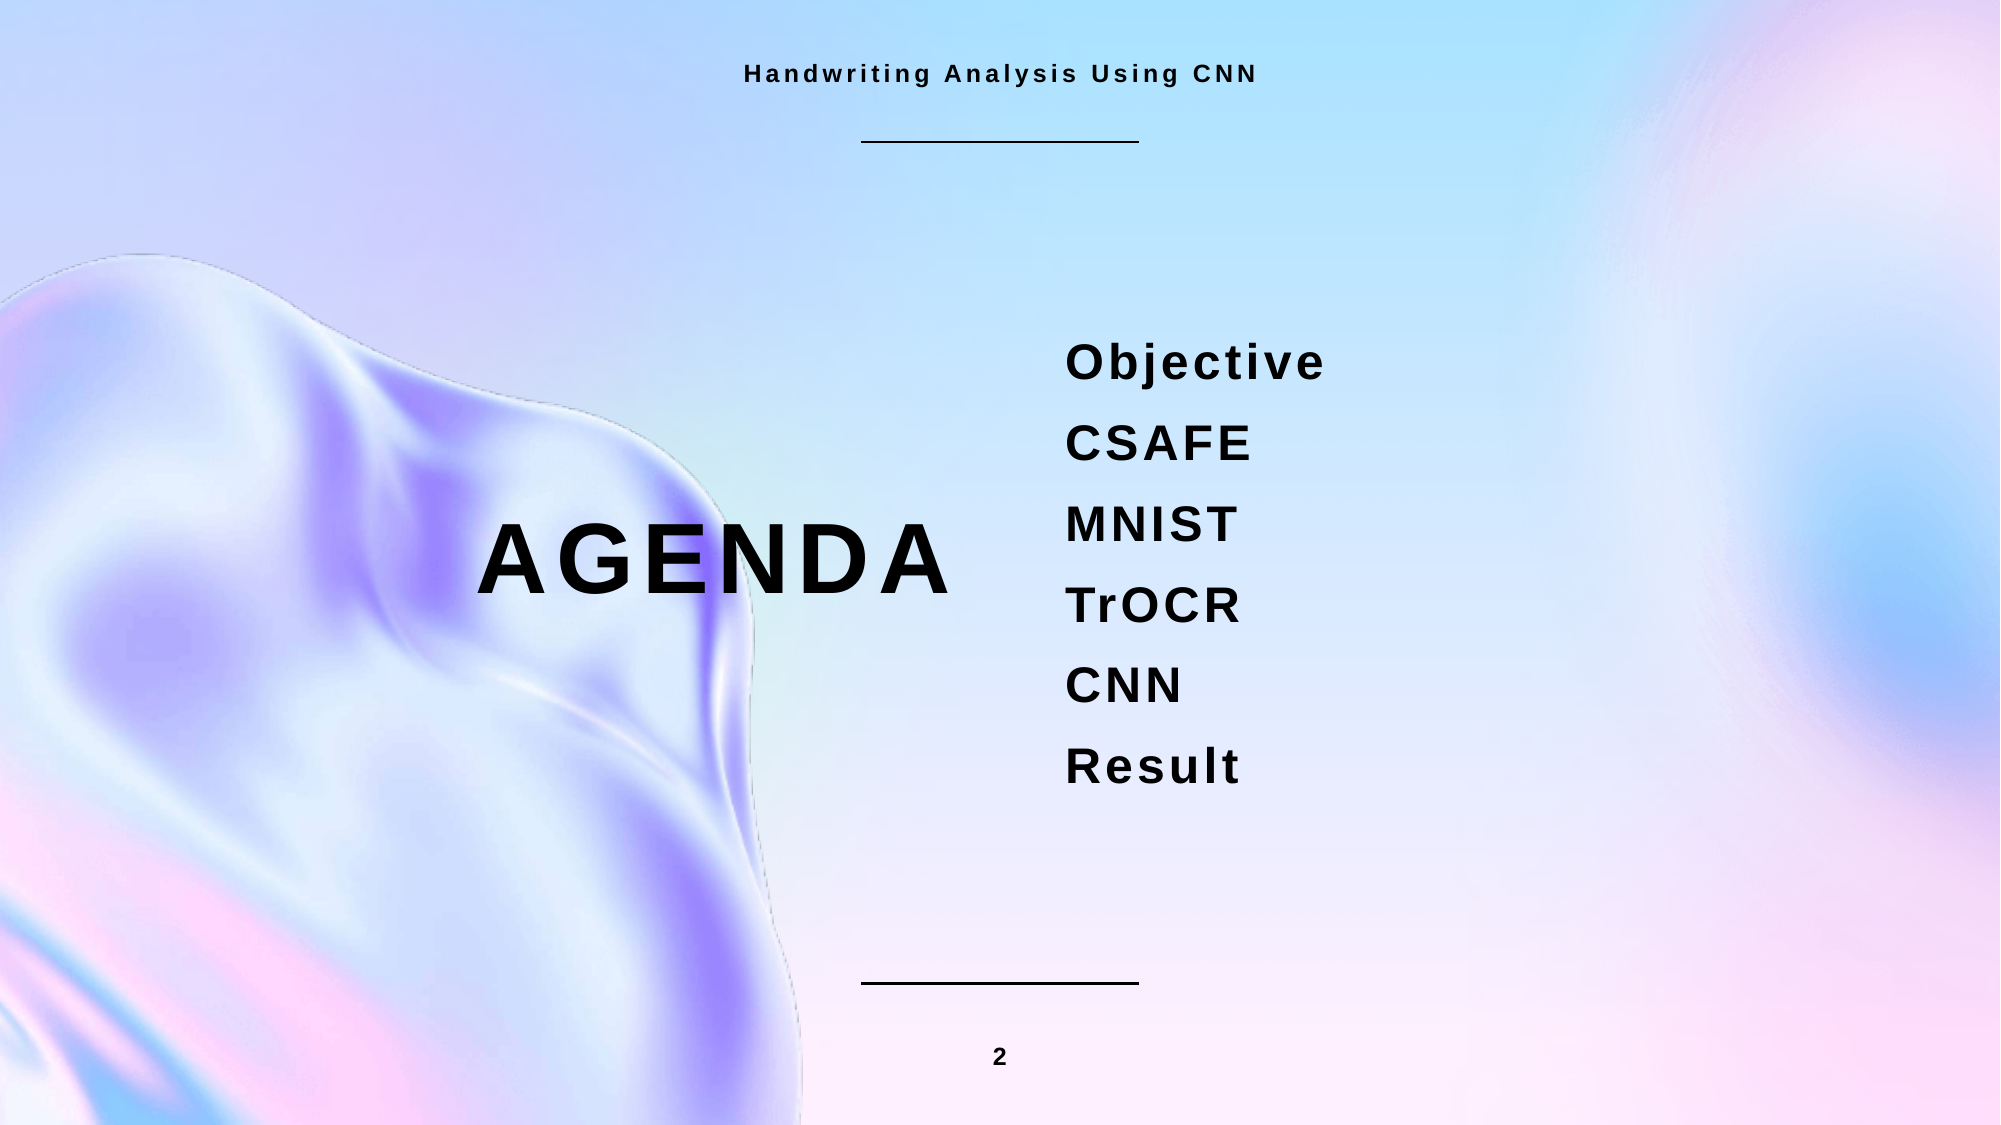

Handwriting Analysis Using CNN
Objective
CSAFE
MNIST
TrOCR
CNN
Result
# AGENDA
2